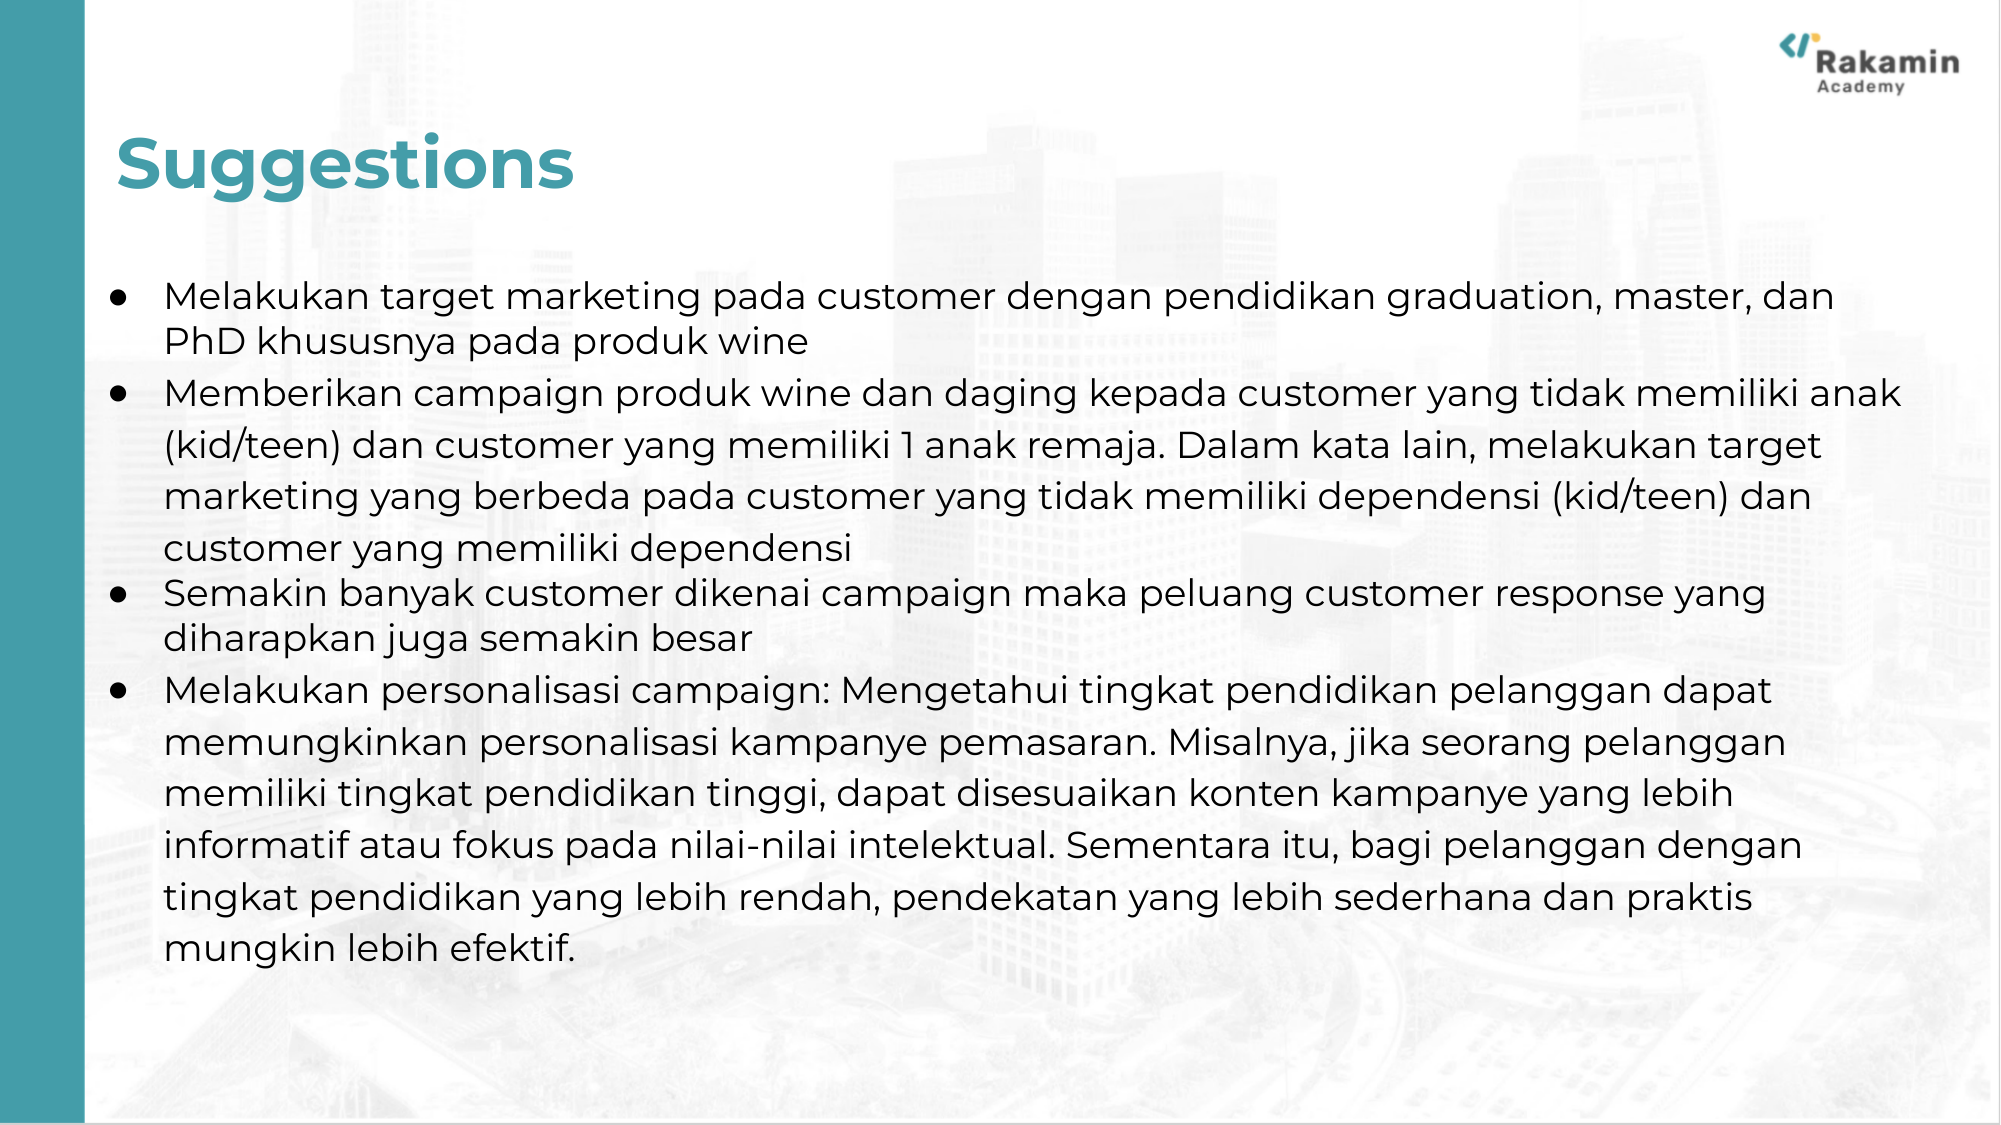

# Suggestions
Melakukan target marketing pada customer dengan pendidikan graduation, master, dan PhD khususnya pada produk wine
Memberikan campaign produk wine dan daging kepada customer yang tidak memiliki anak (kid/teen) dan customer yang memiliki 1 anak remaja. Dalam kata lain, melakukan target marketing yang berbeda pada customer yang tidak memiliki dependensi (kid/teen) dan customer yang memiliki dependensi
Semakin banyak customer dikenai campaign maka peluang customer response yang diharapkan juga semakin besar
Melakukan personalisasi campaign: Mengetahui tingkat pendidikan pelanggan dapat memungkinkan personalisasi kampanye pemasaran. Misalnya, jika seorang pelanggan memiliki tingkat pendidikan tinggi, dapat disesuaikan konten kampanye yang lebih informatif atau fokus pada nilai-nilai intelektual. Sementara itu, bagi pelanggan dengan tingkat pendidikan yang lebih rendah, pendekatan yang lebih sederhana dan praktis mungkin lebih efektif.